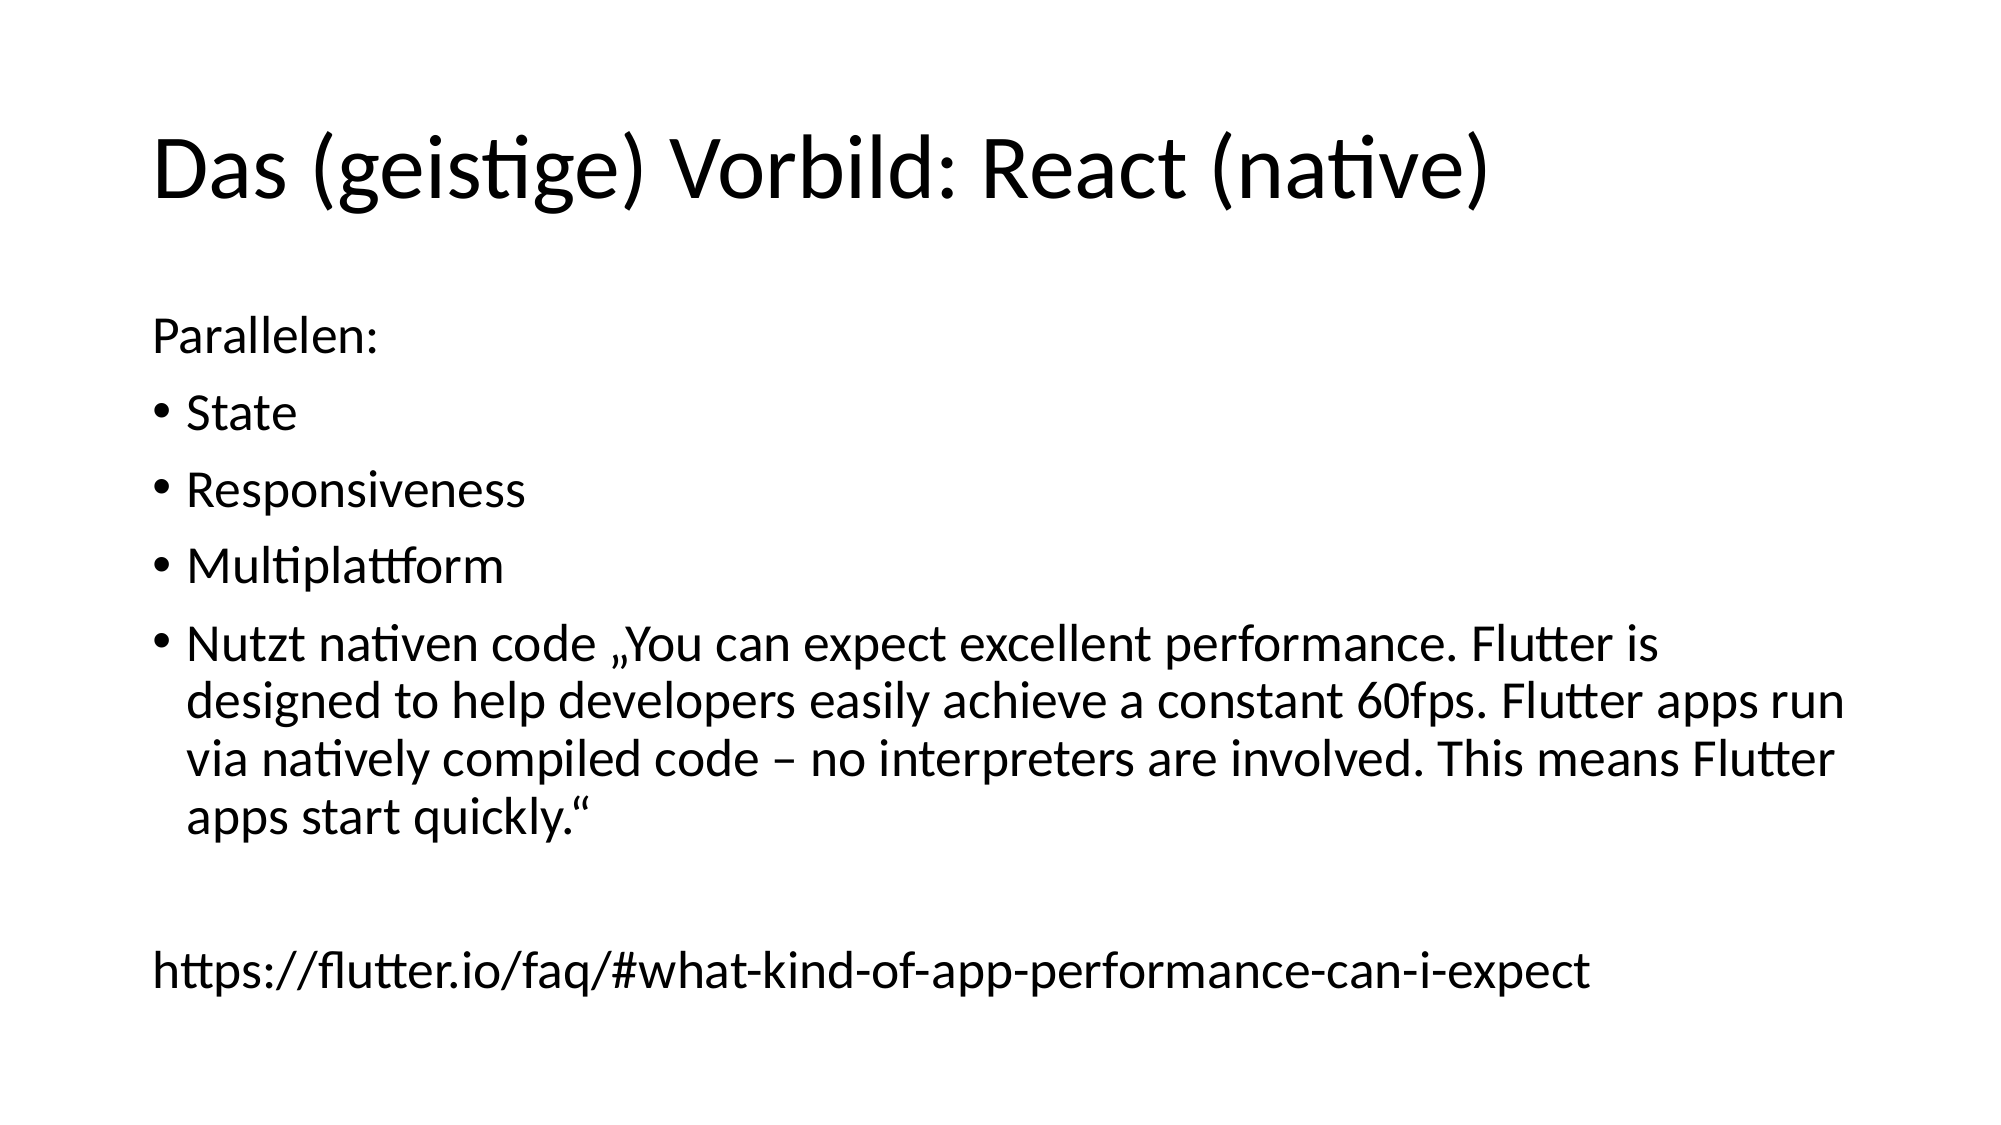

# Das (geistige) Vorbild: React (native)
Parallelen:
State
Responsiveness
Multiplattform
Nutzt nativen code „You can expect excellent performance. Flutter is designed to help developers easily achieve a constant 60fps. Flutter apps run via natively compiled code – no interpreters are involved. This means Flutter apps start quickly.“

https://flutter.io/faq/#what-kind-of-app-performance-can-i-expect